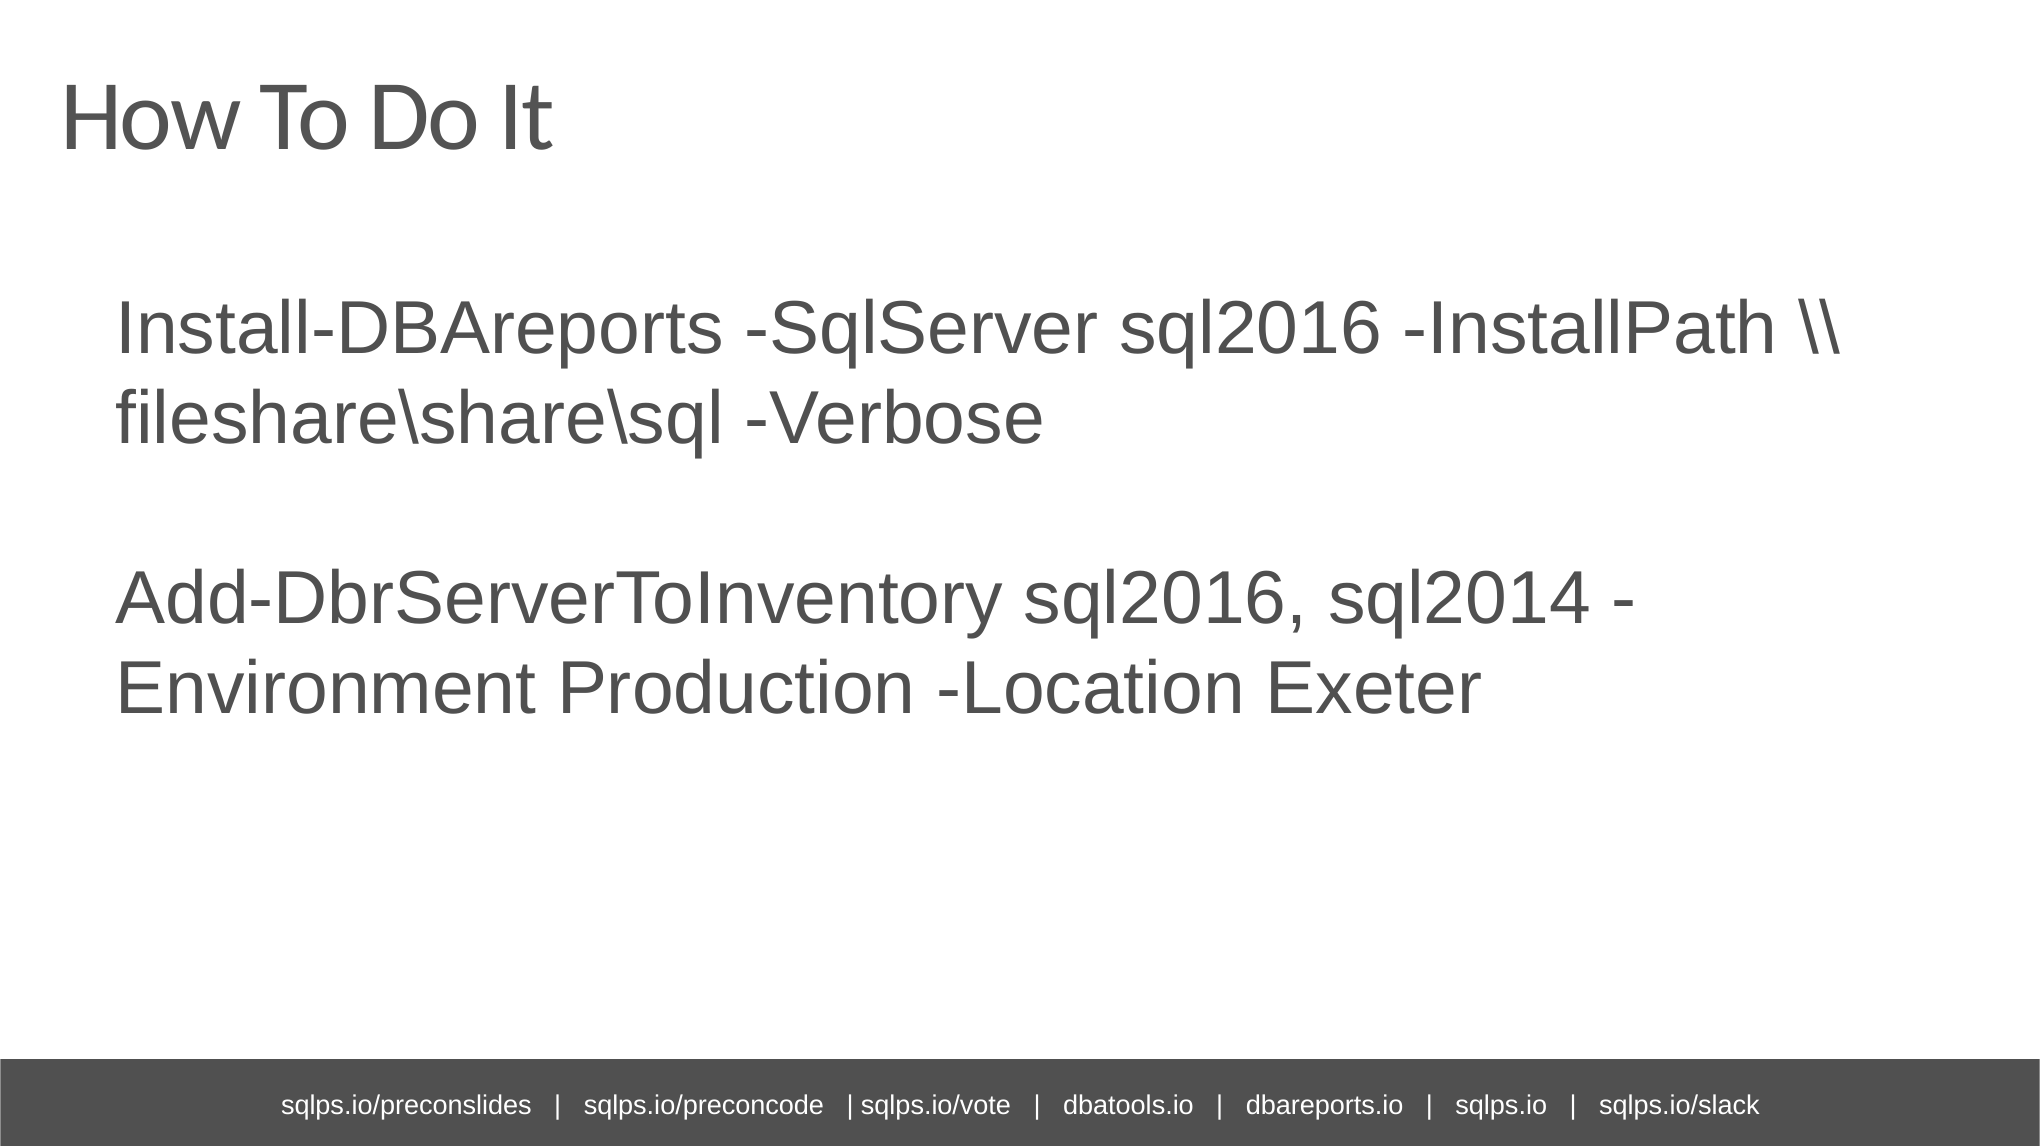

# How To Do It
Install-DBAreports -SqlServer sql2016 -InstallPath \\fileshare\share\sql -Verbose

Add-DbrServerToInventory sql2016, sql2014 -Environment Production -Location Exeter